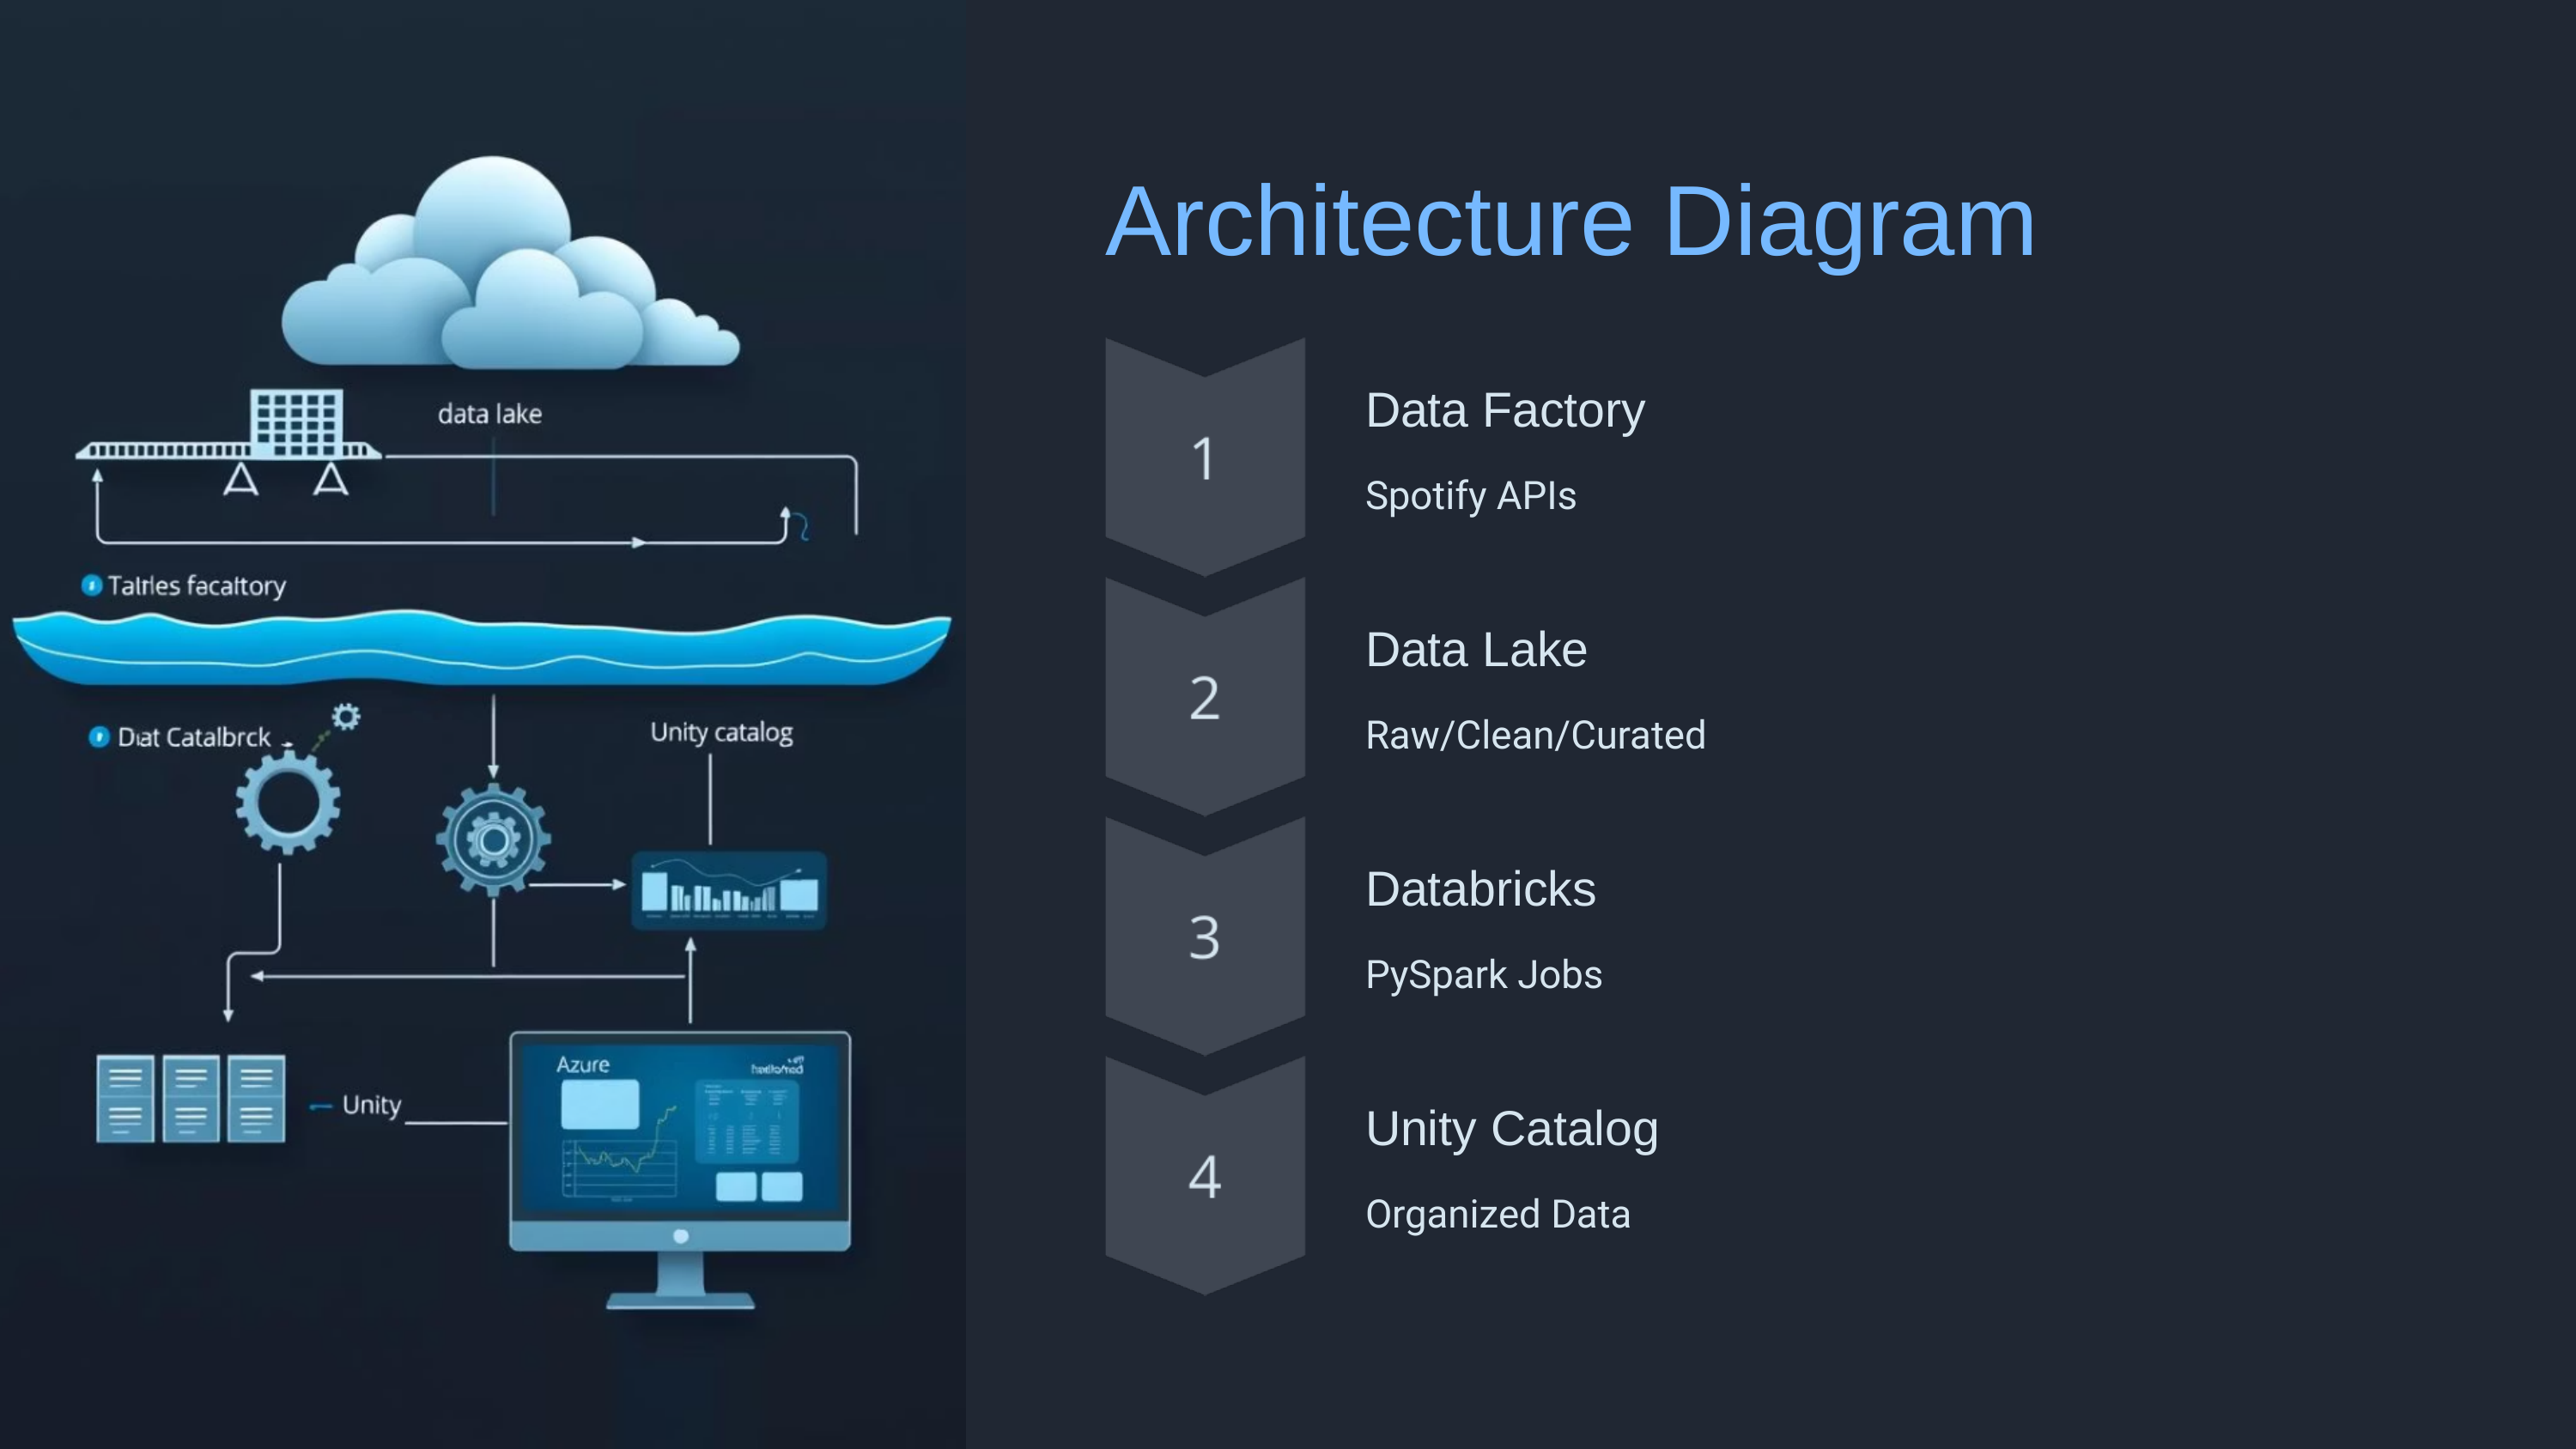

Architecture Diagram

Data Factory

Spotify APIs

Data Lake

Raw/Clean/Curated

Databricks

PySpark Jobs

Unity Catalog

Organized Data